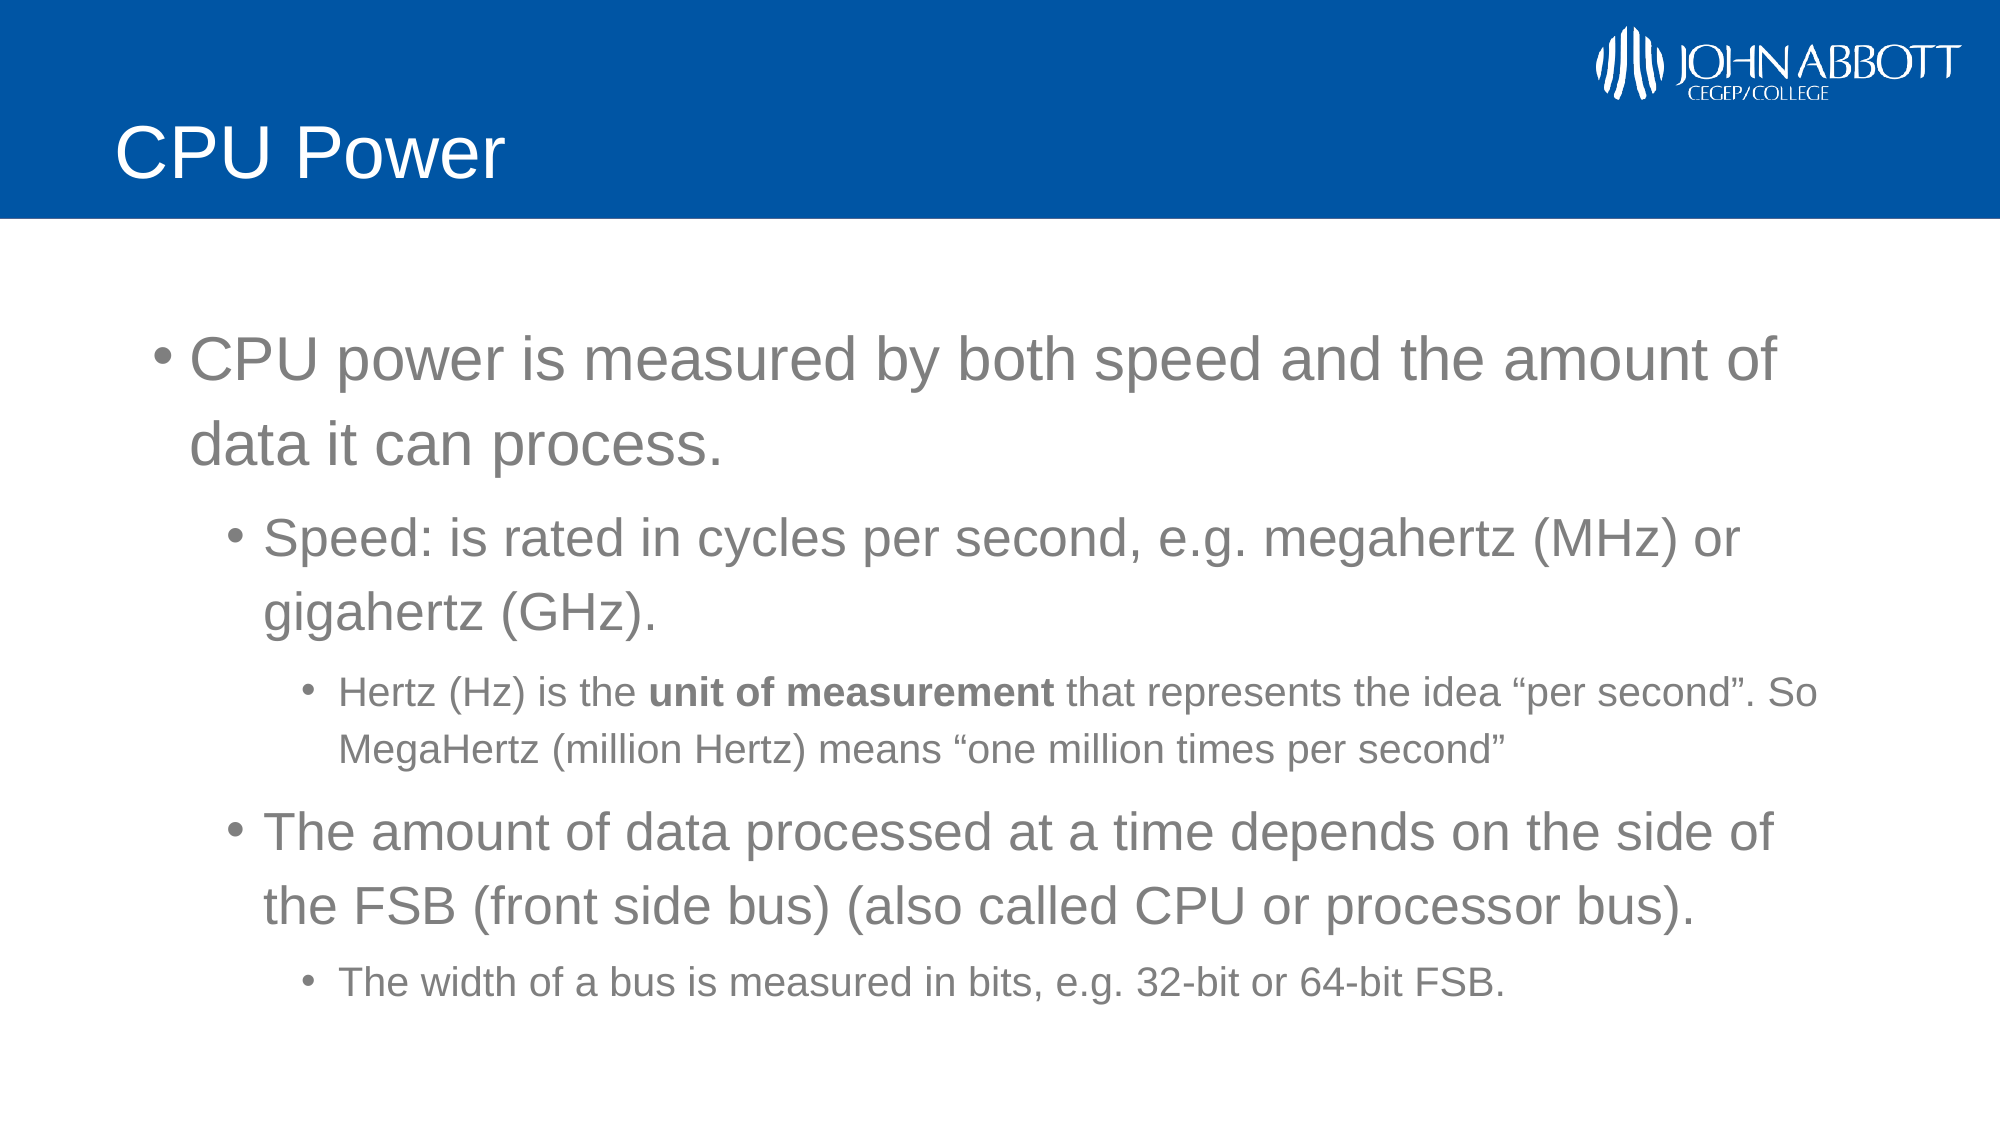

# CPU Power
CPU power is measured by both speed and the amount of data it can process.
Speed: is rated in cycles per second, e.g. megahertz (MHz) or gigahertz (GHz).
Hertz (Hz) is the unit of measurement that represents the idea “per second”. So MegaHertz (million Hertz) means “one million times per second”
The amount of data processed at a time depends on the side of the FSB (front side bus) (also called CPU or processor bus).
The width of a bus is measured in bits, e.g. 32-bit or 64-bit FSB.